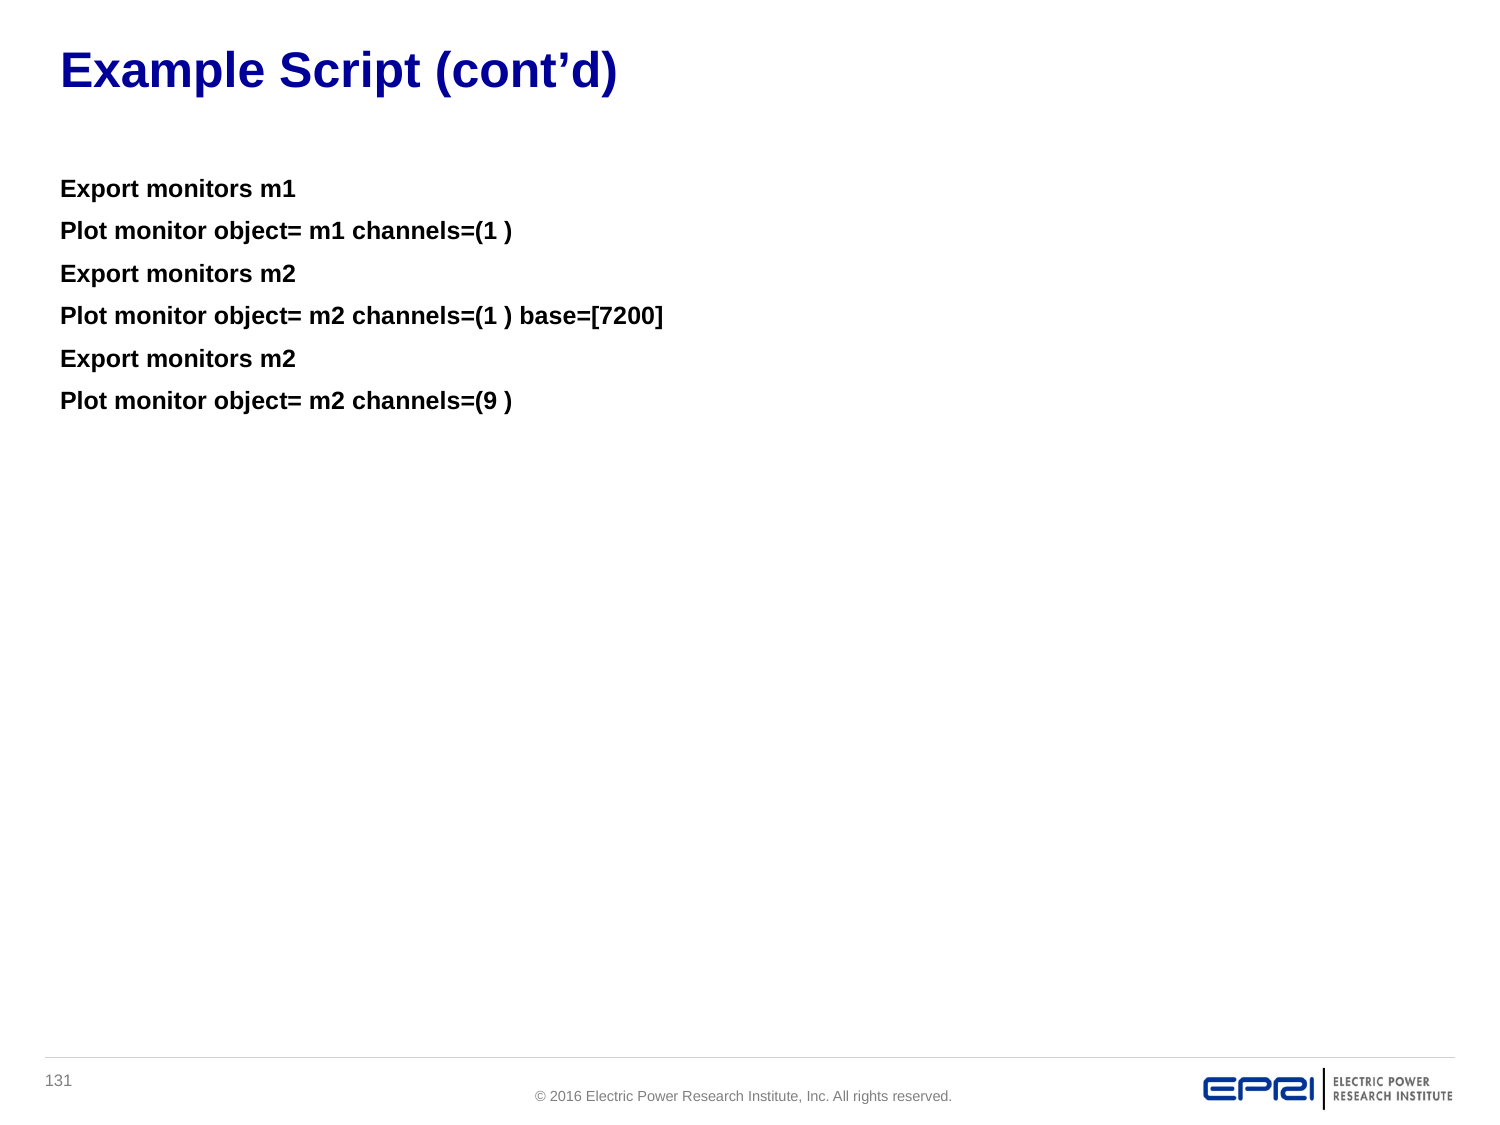

# Example Script (cont’d)
Export monitors m1
Plot monitor object= m1 channels=(1 )
Export monitors m2
Plot monitor object= m2 channels=(1 ) base=[7200]
Export monitors m2
Plot monitor object= m2 channels=(9 )